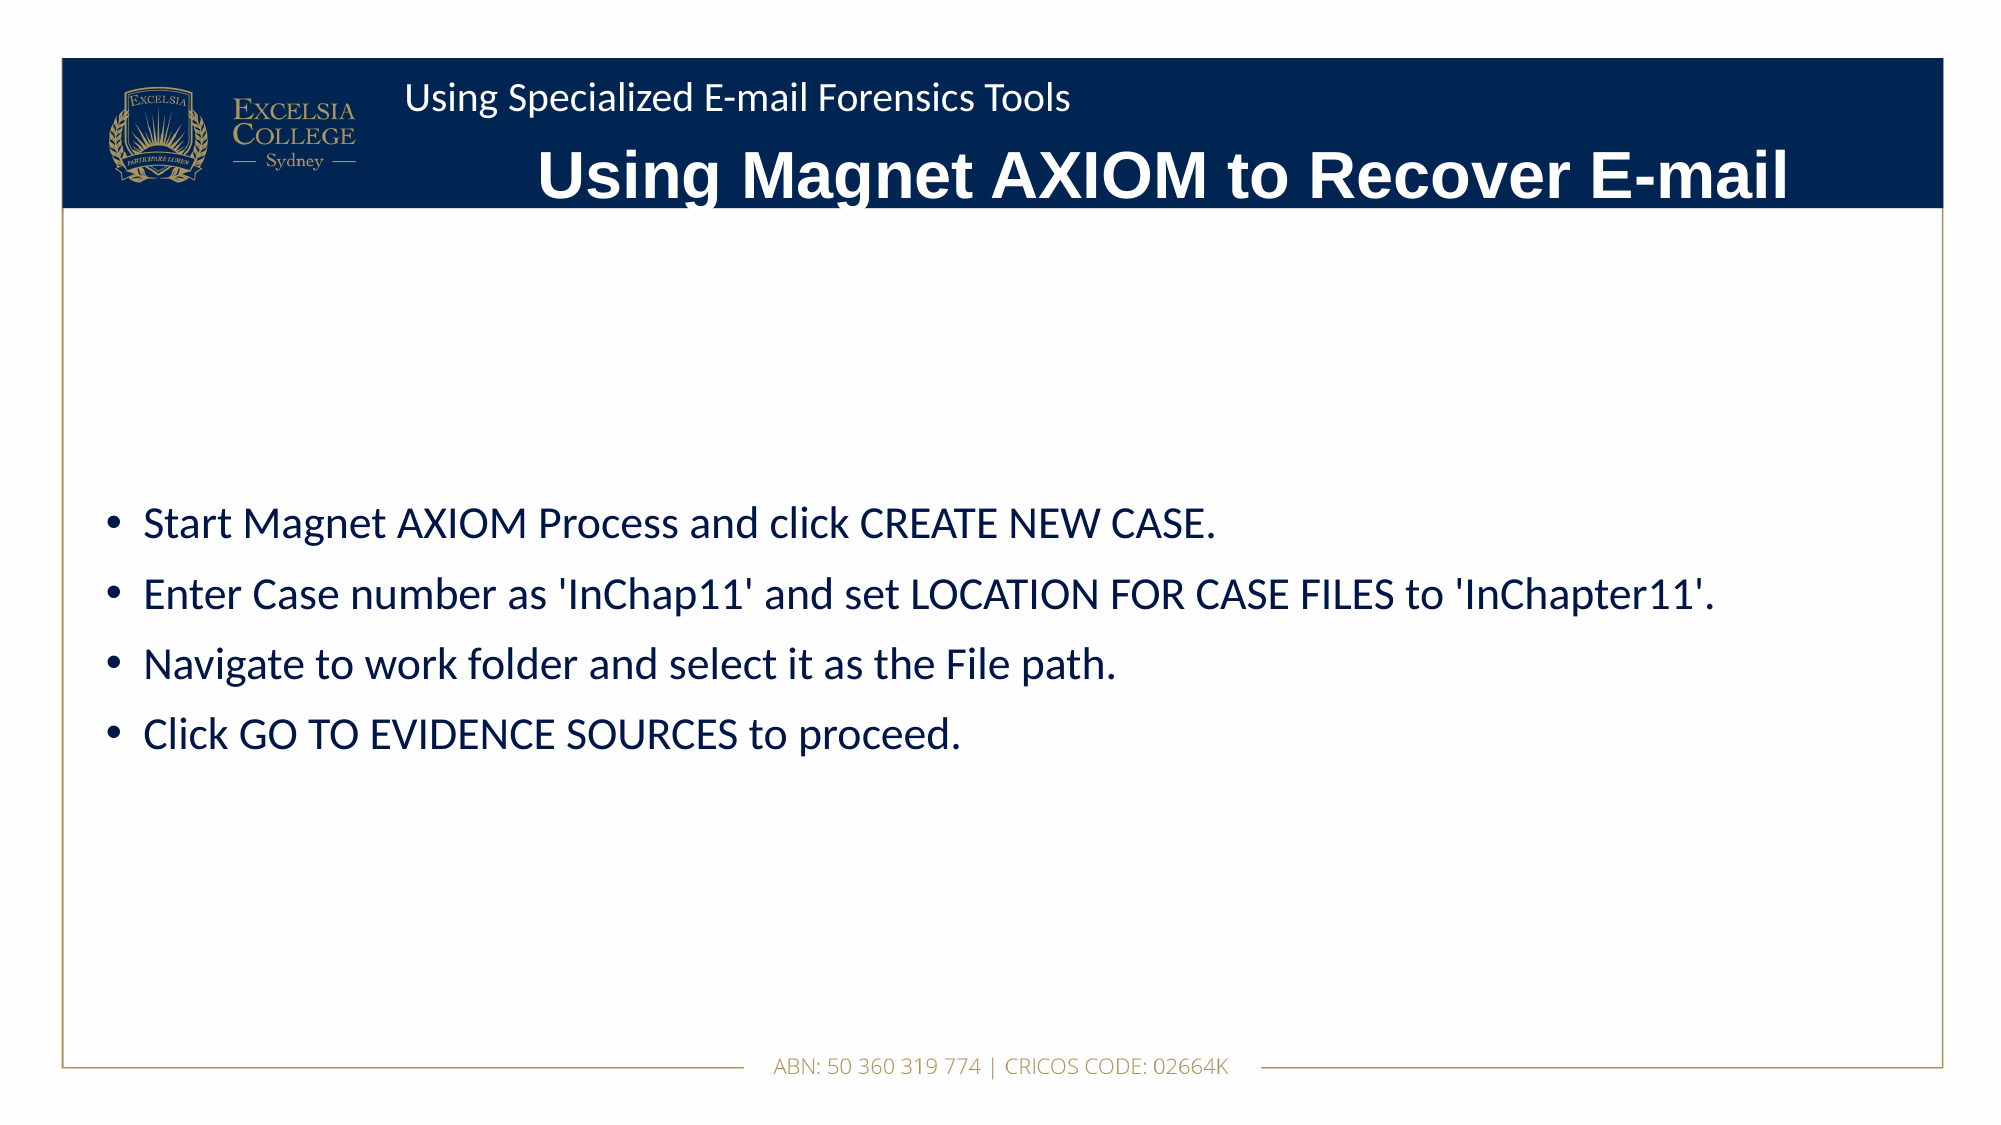

# Using Specialized E-mail Forensics Tools
Using Magnet AXIOM to Recover E-mail
Start Magnet AXIOM Process and click CREATE NEW CASE.
Enter Case number as 'InChap11' and set LOCATION FOR CASE FILES to 'InChapter11'.
Navigate to work folder and select it as the File path.
Click GO TO EVIDENCE SOURCES to proceed.